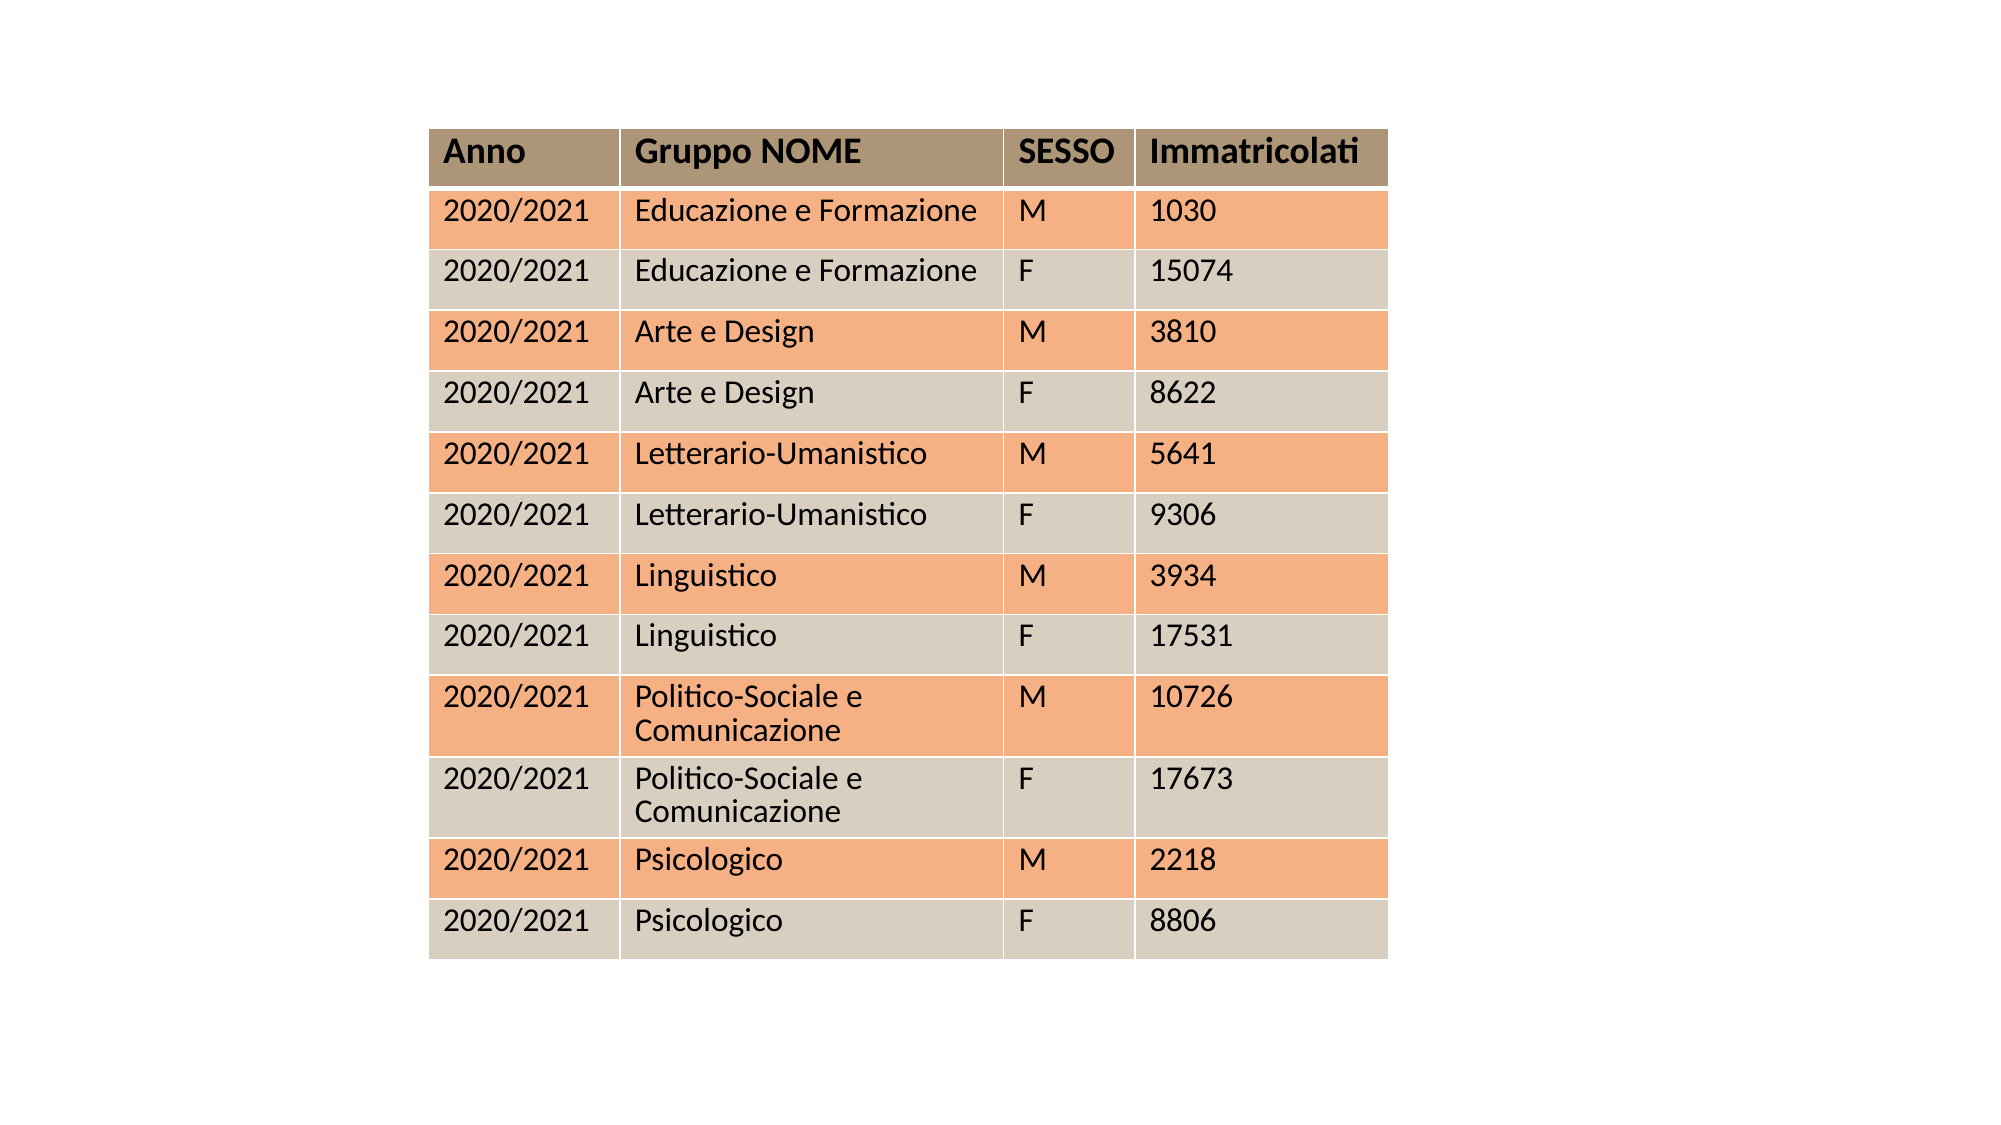

| Anno | Gruppo NOME | SESSO | Immatricolati |
| --- | --- | --- | --- |
| 2020/2021 | Educazione e Formazione | M | 1030 |
| 2020/2021 | Educazione e Formazione | F | 15074 |
| 2020/2021 | Arte e Design | M | 3810 |
| 2020/2021 | Arte e Design | F | 8622 |
| 2020/2021 | Letterario-Umanistico | M | 5641 |
| 2020/2021 | Letterario-Umanistico | F | 9306 |
| 2020/2021 | Linguistico | M | 3934 |
| 2020/2021 | Linguistico | F | 17531 |
| 2020/2021 | Politico-Sociale e Comunicazione | M | 10726 |
| 2020/2021 | Politico-Sociale e Comunicazione | F | 17673 |
| 2020/2021 | Psicologico | M | 2218 |
| 2020/2021 | Psicologico | F | 8806 |